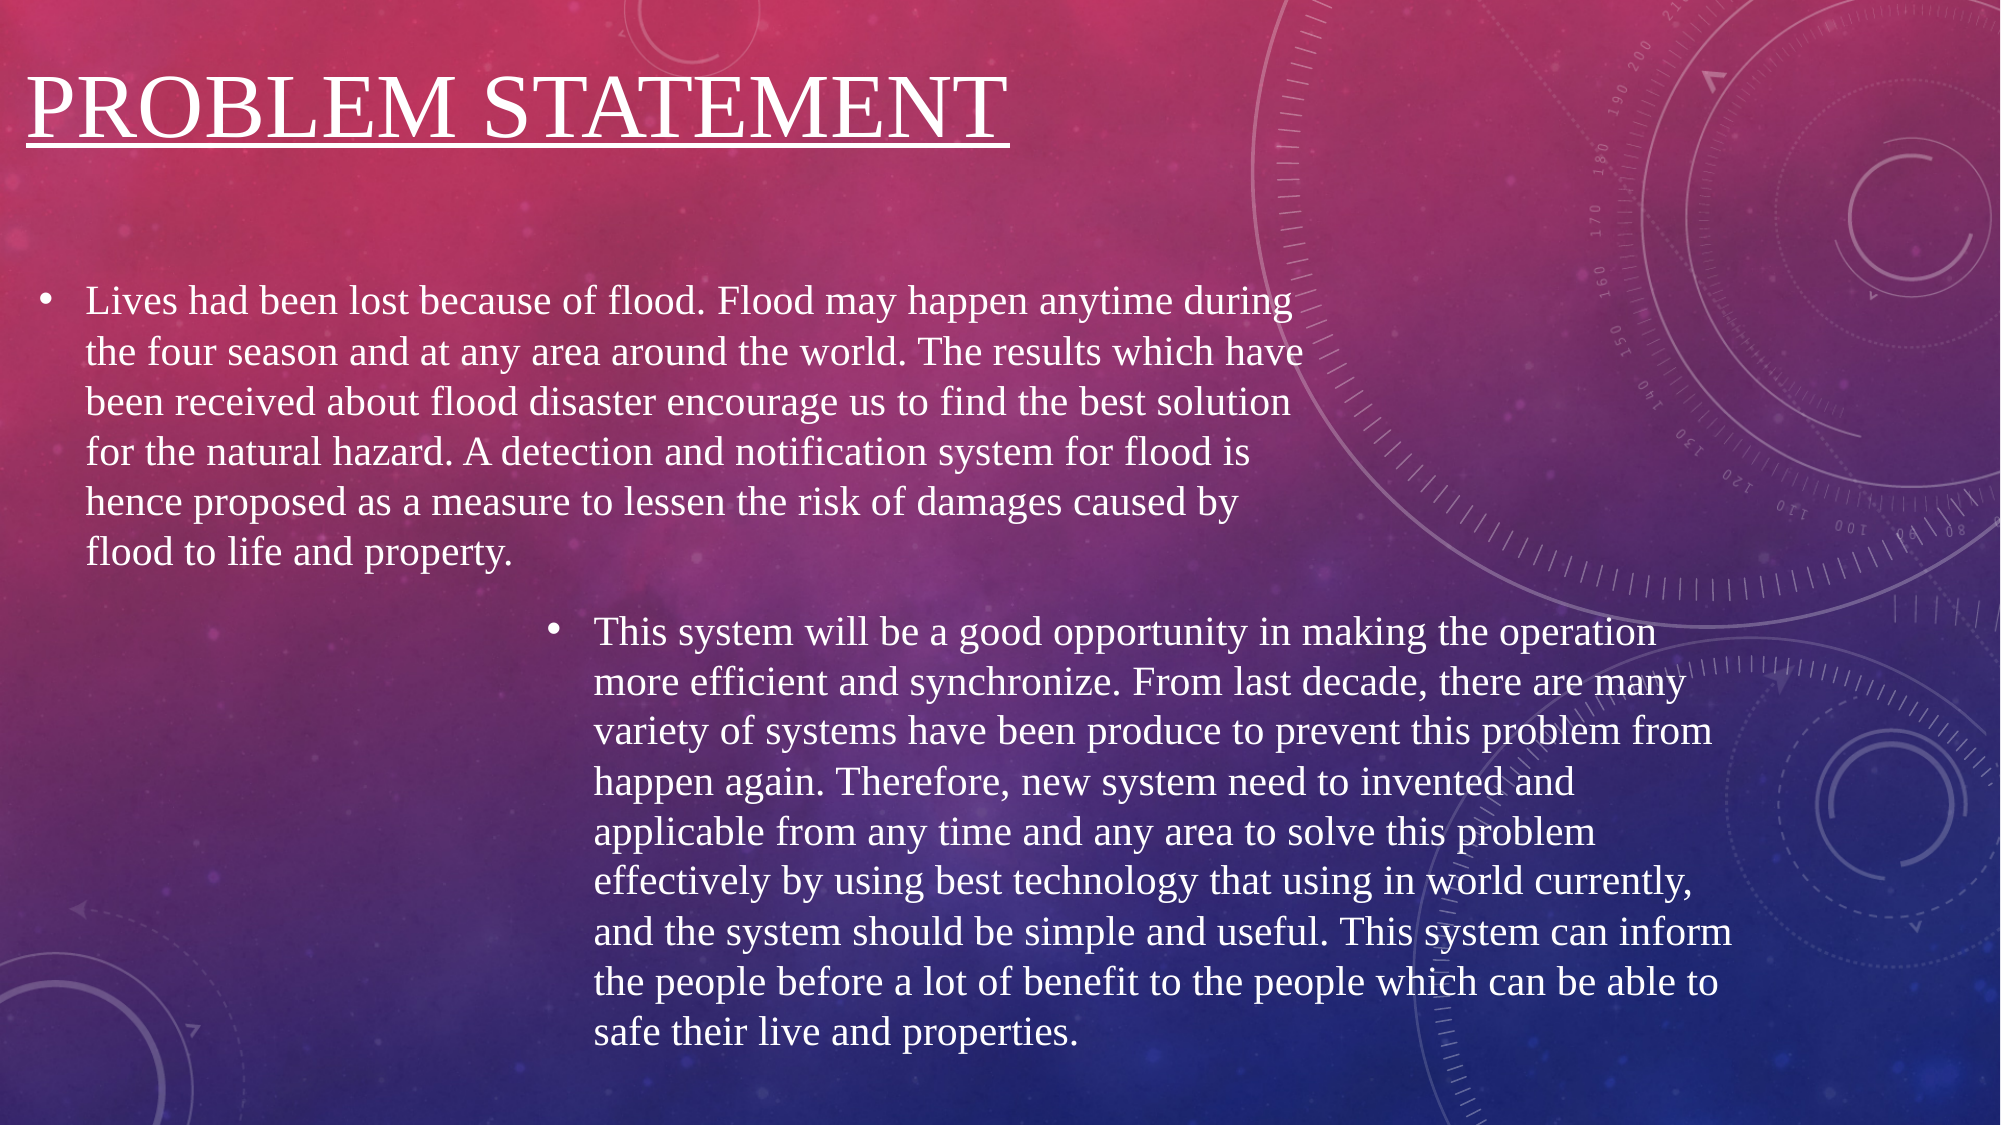

# Problem statement
Lives had been lost because of flood. Flood may happen anytime during the four season and at any area around the world. The results which have been received about flood disaster encourage us to find the best solution for the natural hazard. A detection and notification system for flood is hence proposed as a measure to lessen the risk of damages caused by flood to life and property.

This system will be a good opportunity in making the operation more efficient and synchronize. From last decade, there are many variety of systems have been produce to prevent this problem from happen again. Therefore, new system need to invented and applicable from any time and any area to solve this problem effectively by using best technology that using in world currently, and the system should be simple and useful. This system can inform the people before a lot of benefit to the people which can be able to safe their live and properties.